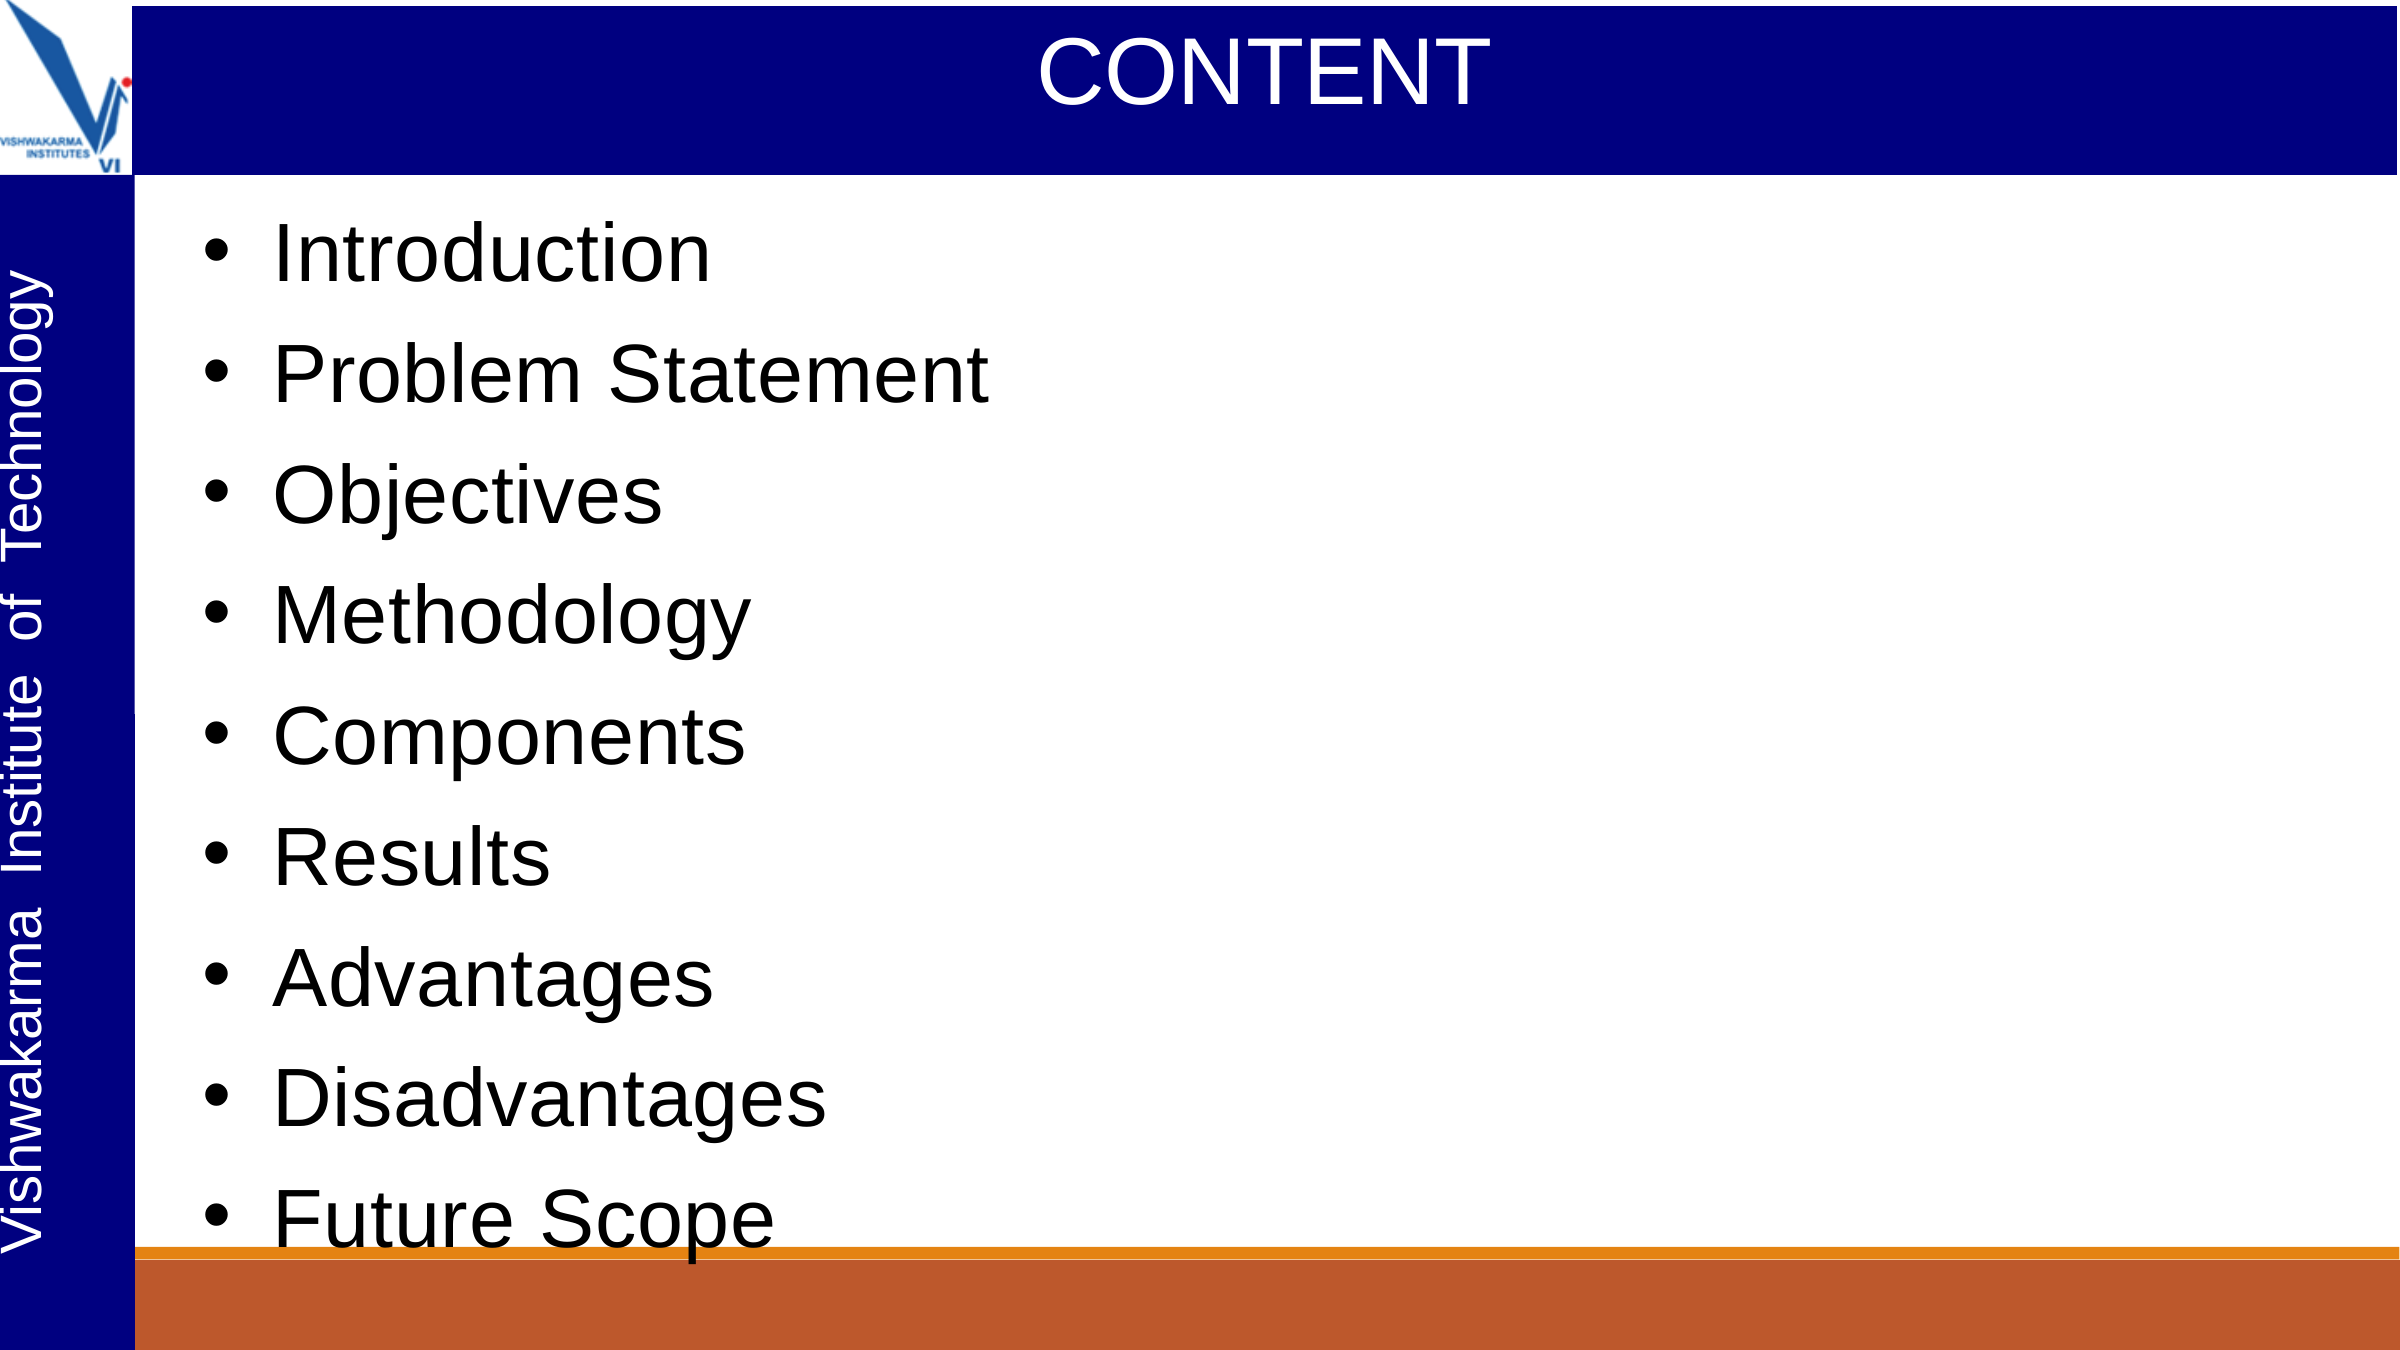

CONTENT
Introduction
Problem Statement
Objectives
Methodology
Components
Results
Advantages
Disadvantages
Future Scope

Vishwakarma  Institute  of  Technology